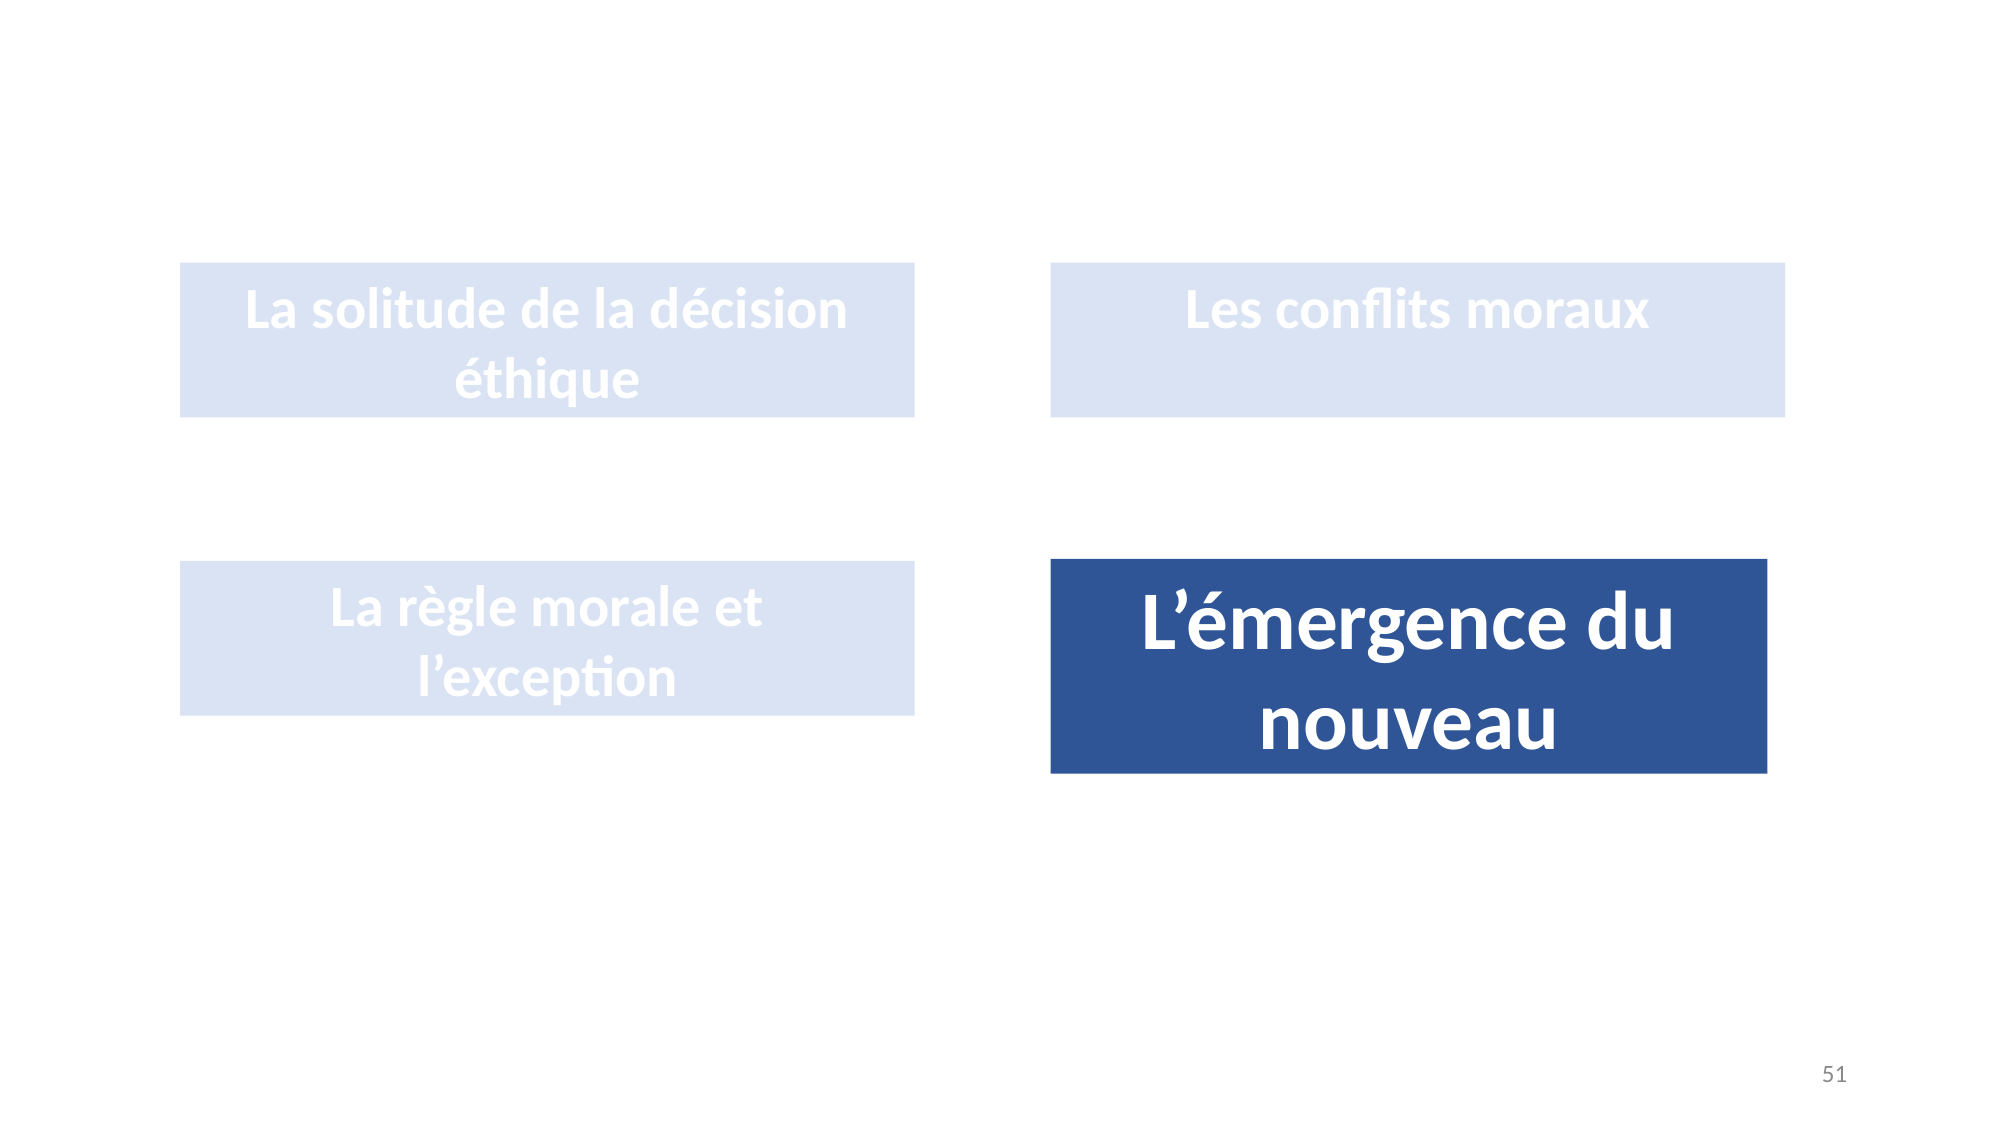

La solitude de la décision éthique
Les conflits moraux

L’émergence du nouveau
La règle morale et l’exception
51